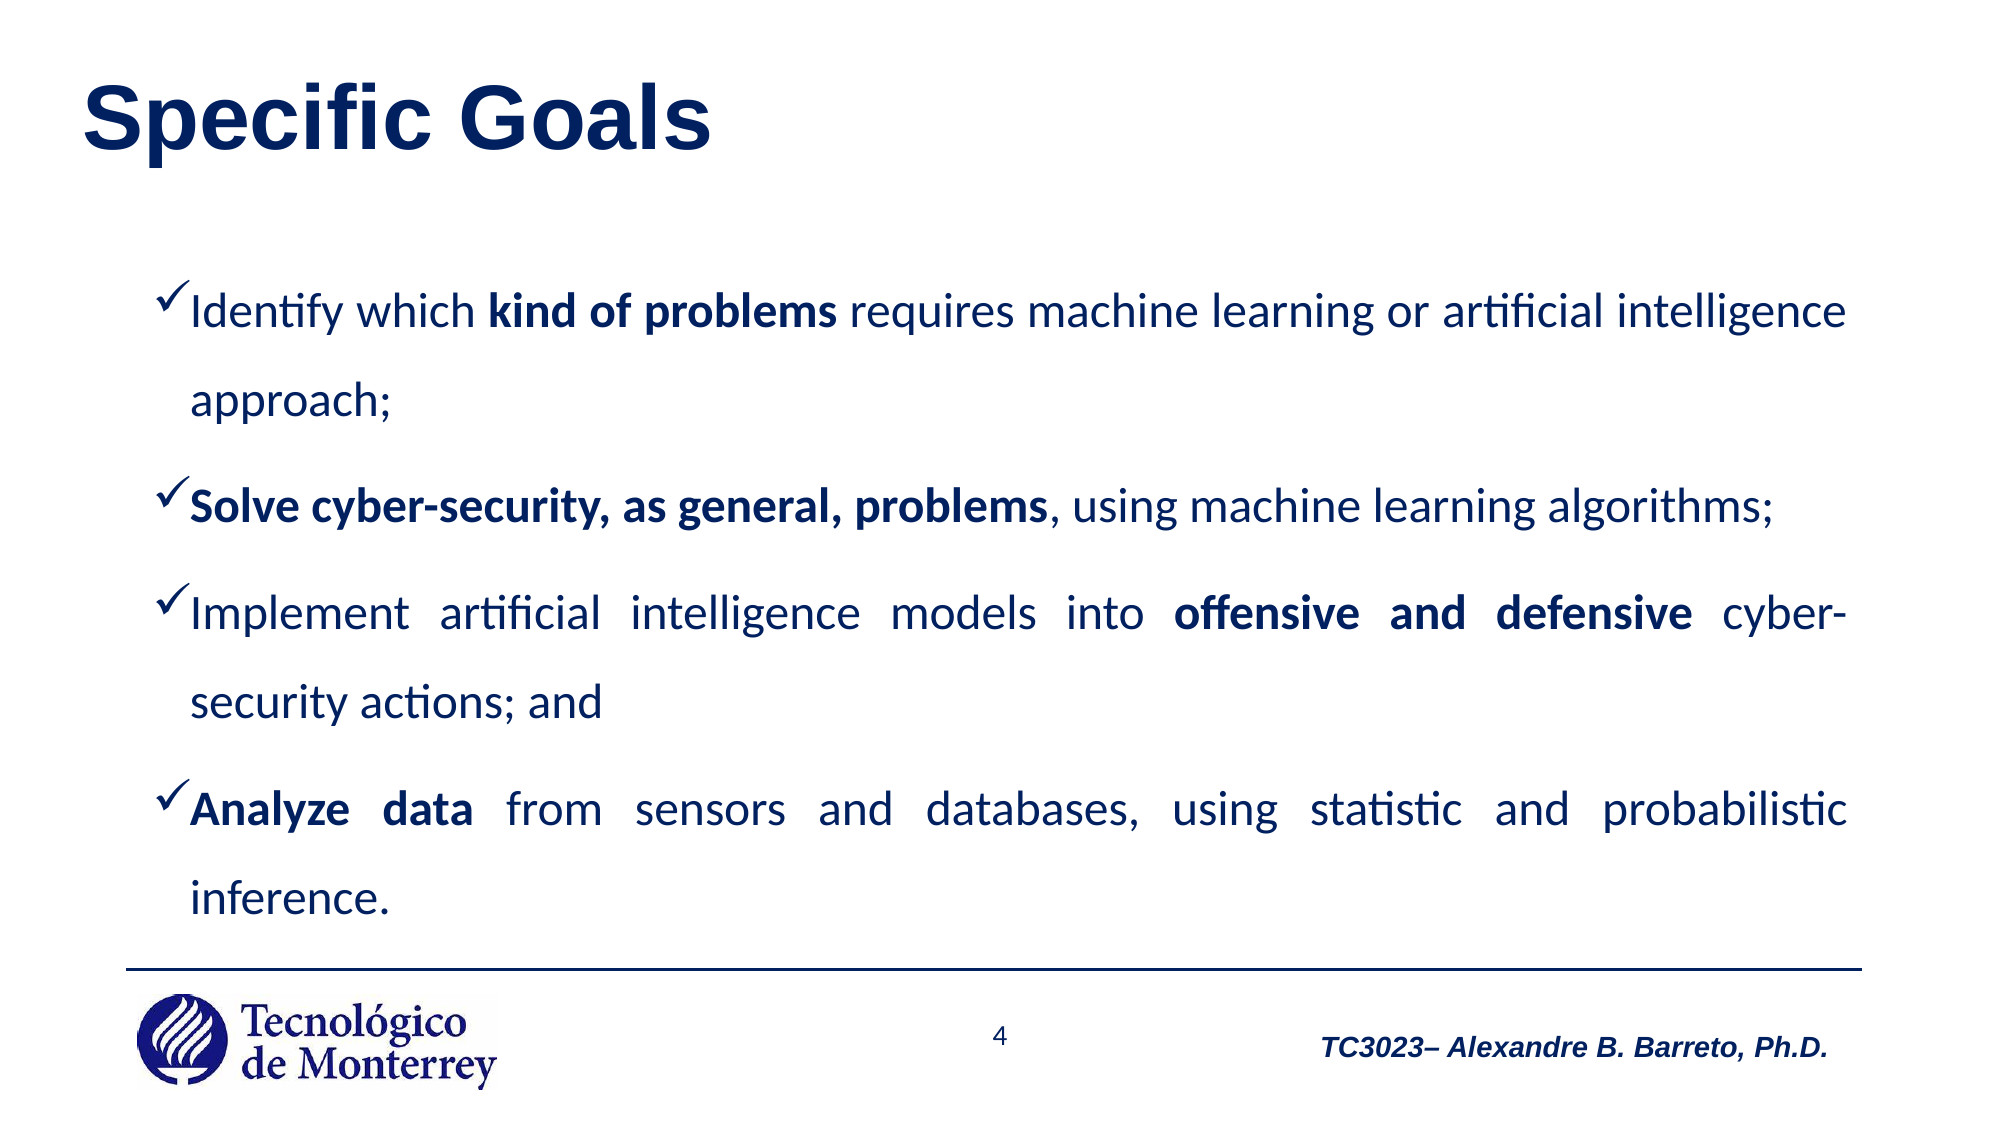

# Specific Goals
Identify which kind of problems requires machine learning or artificial intelligence approach;
Solve cyber-security, as general, problems, using machine learning algorithms;
Implement artificial intelligence models into offensive and defensive cyber-security actions; and
Analyze data from sensors and databases, using statistic and probabilistic inference.